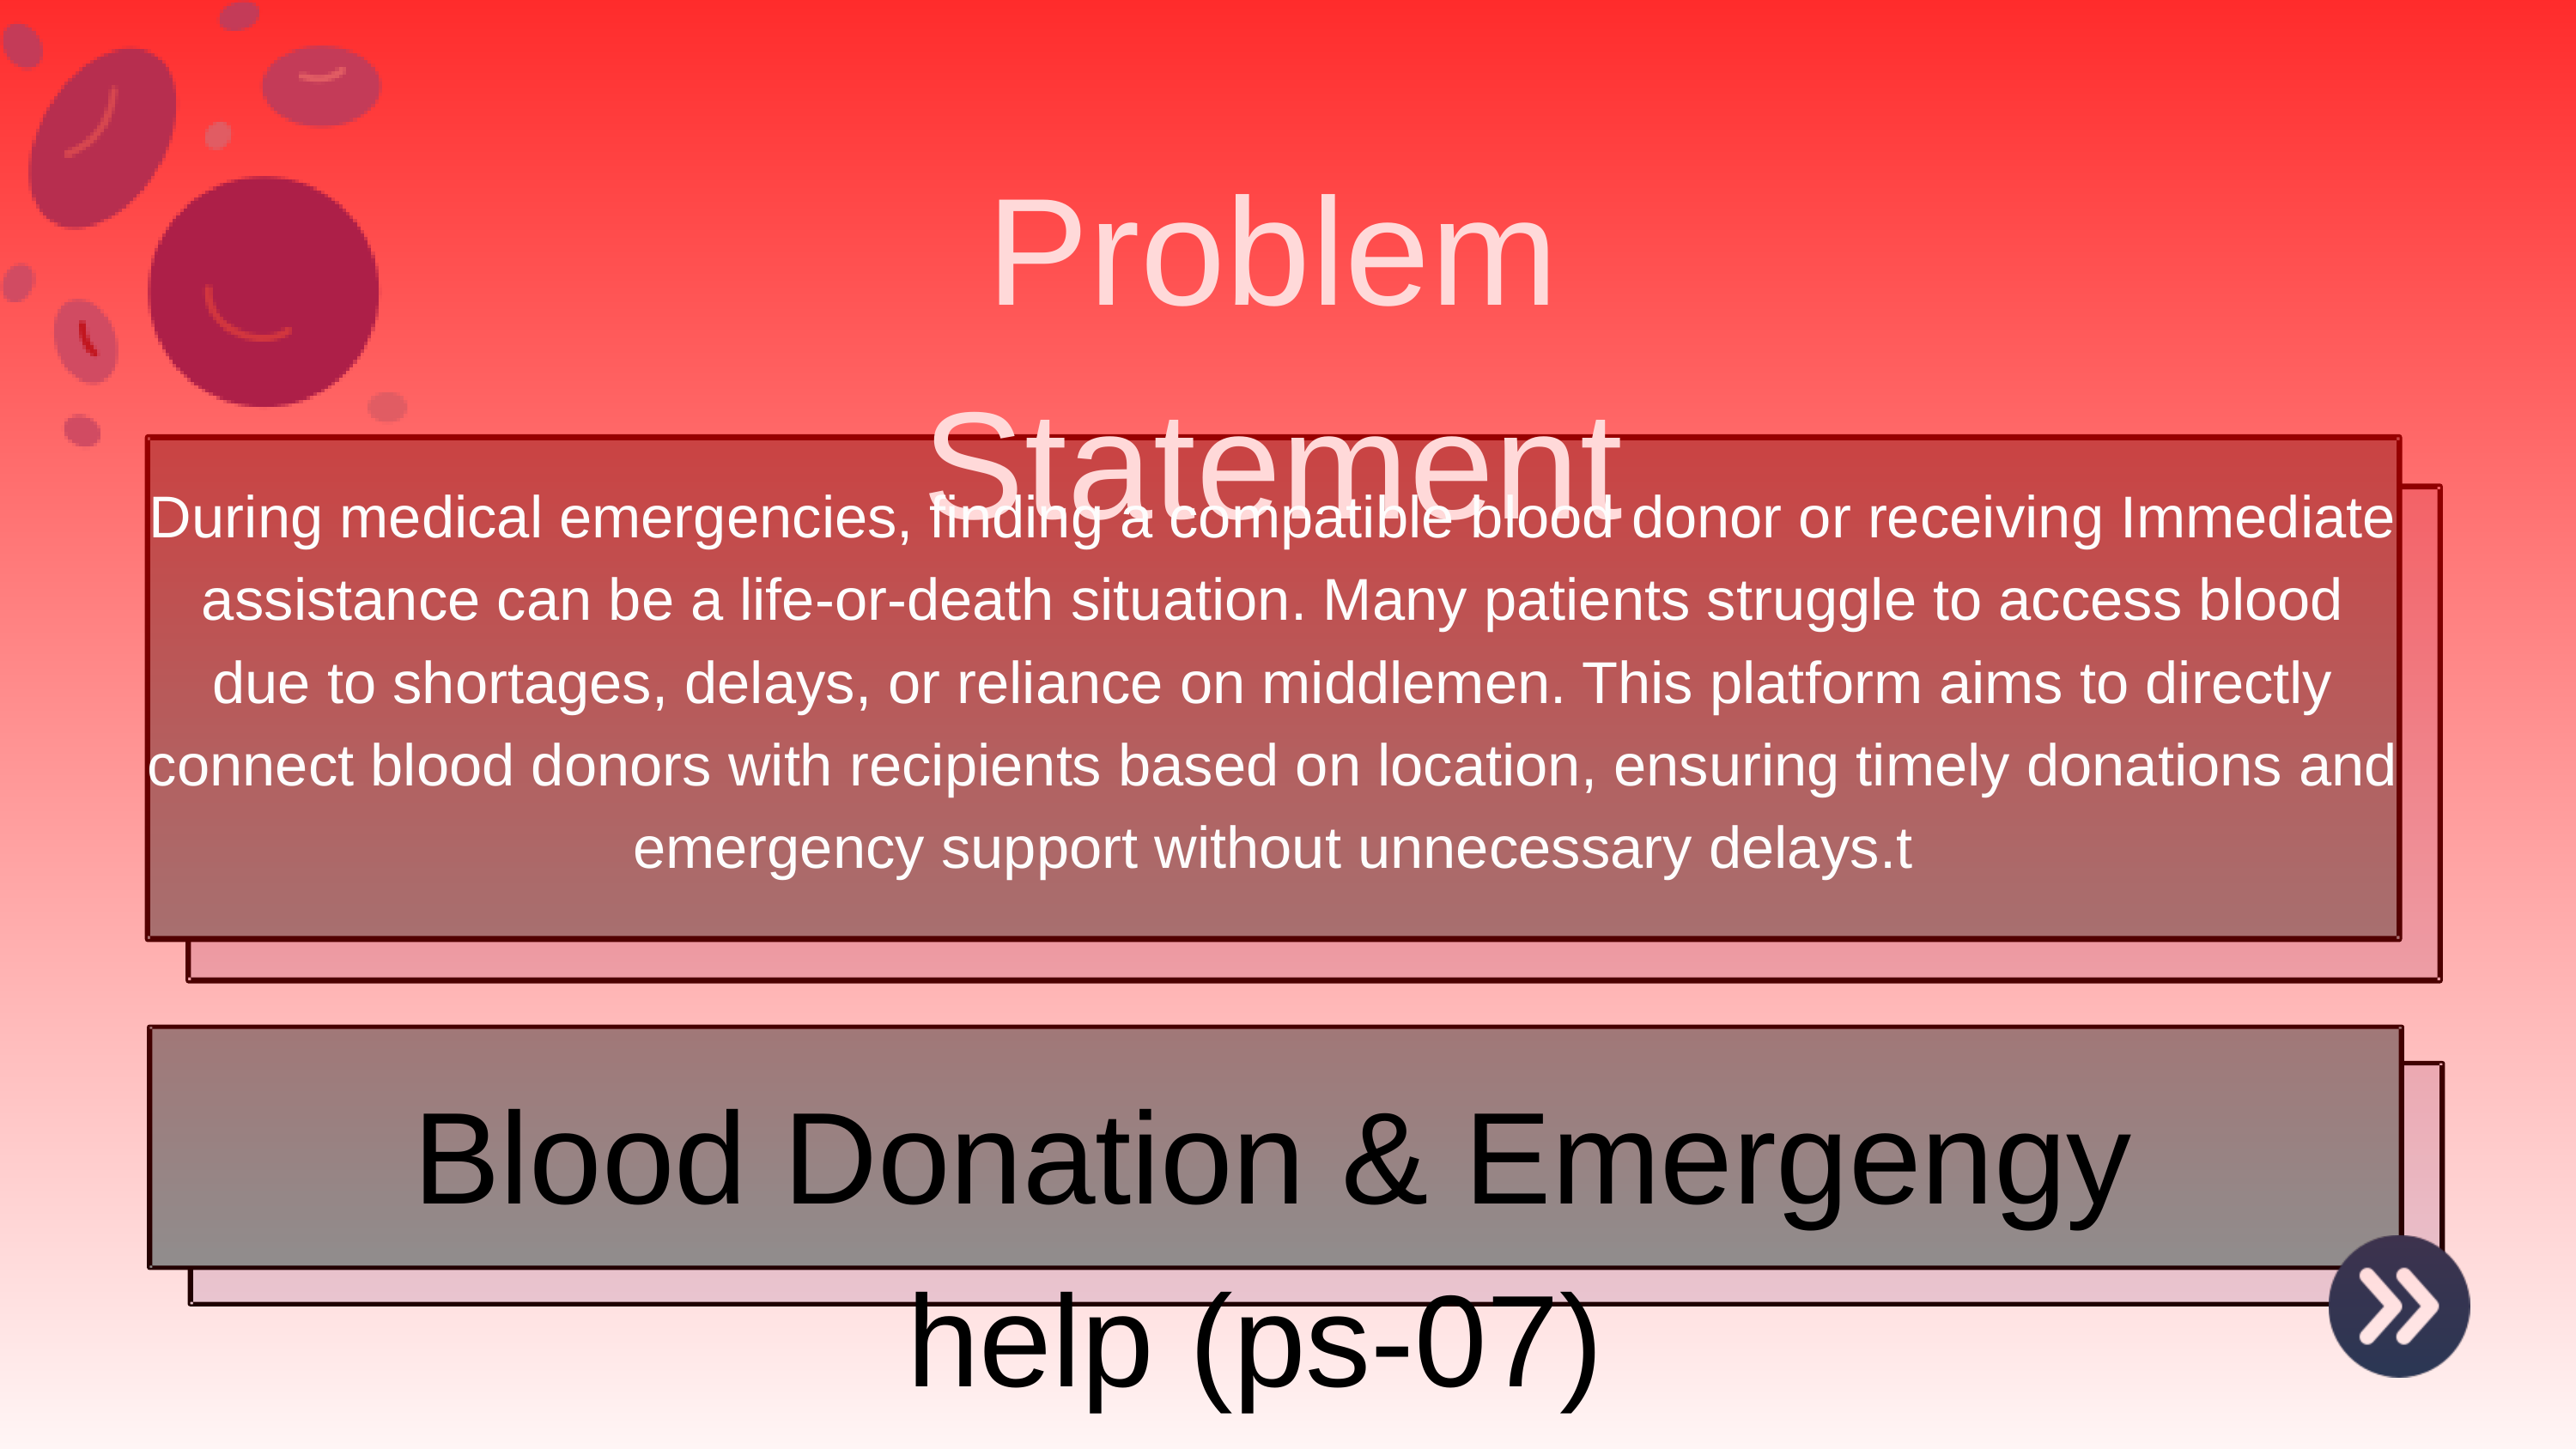

Problem Statement

During medical emergencies, finding a compatible blood donor or receiving Immediate assistance can be a life-or-death situation. Many patients struggle to access blood due to shortages, delays, or reliance on middlemen. This platform aims to directly connect blood donors with recipients based on location, ensuring timely donations and emergency support without unnecessary delays.t

Blood Donation & Emergengy help (ps-07)